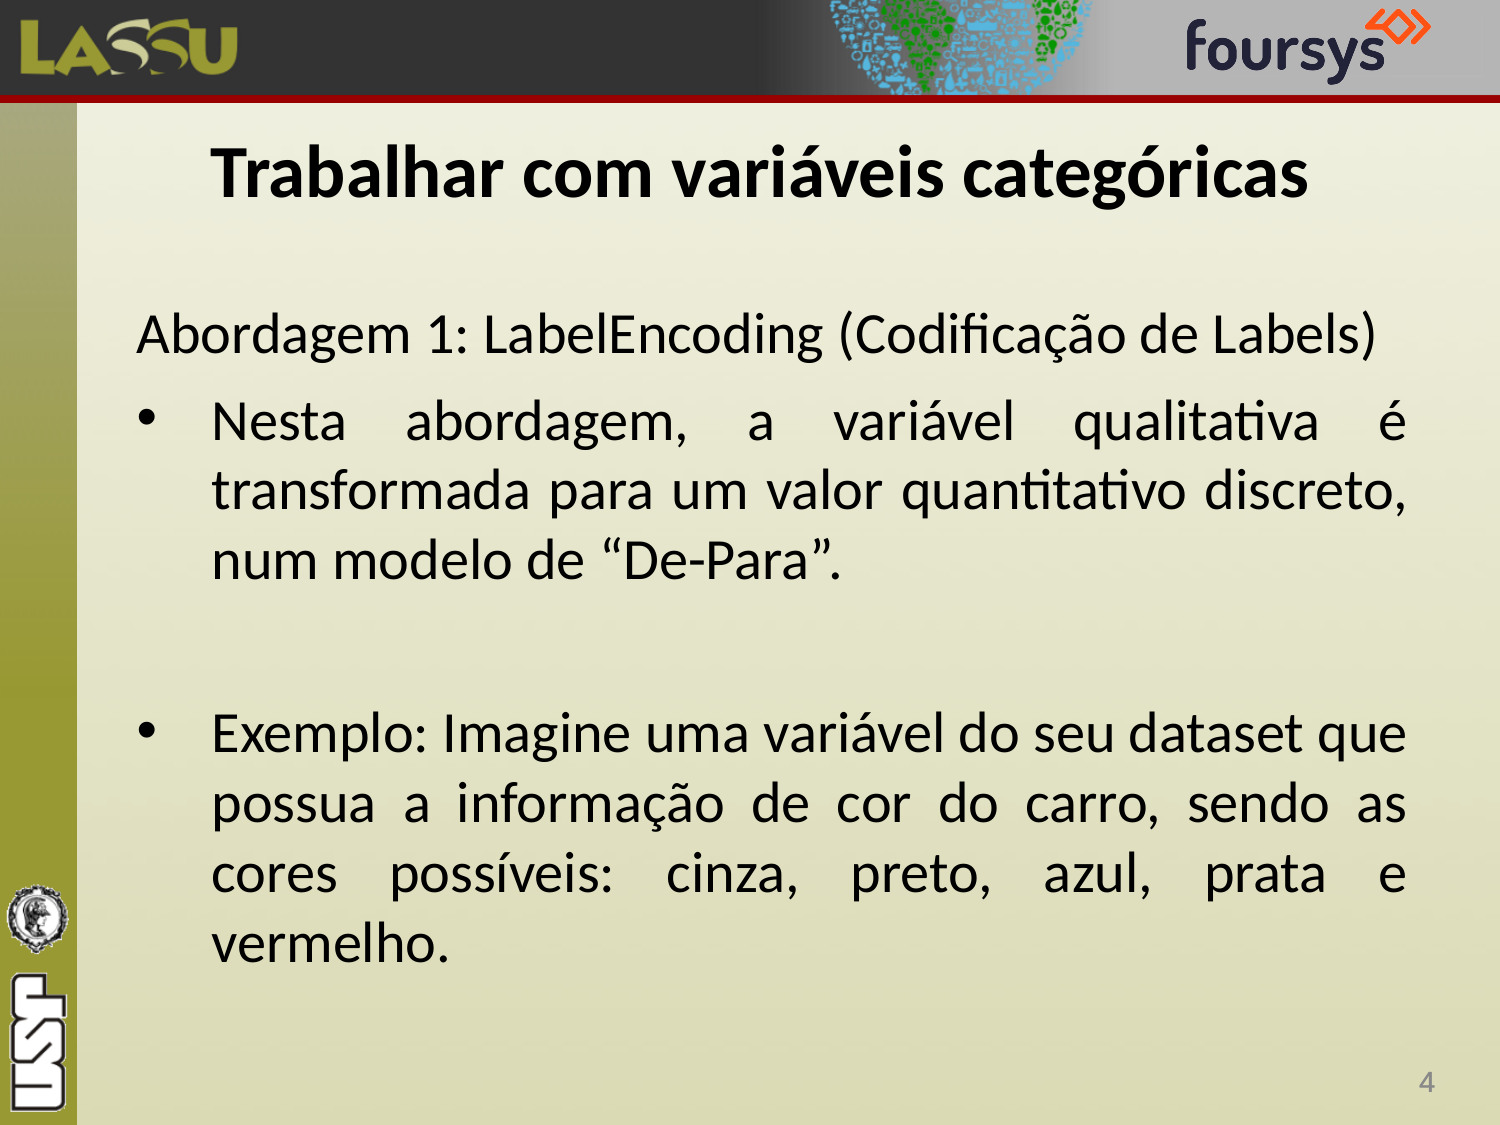

# Trabalhar com variáveis categóricas
Abordagem 1: LabelEncoding (Codificação de Labels)
Nesta abordagem, a variável qualitativa é transformada para um valor quantitativo discreto, num modelo de “De-Para”.

Exemplo: Imagine uma variável do seu dataset que possua a informação de cor do carro, sendo as cores possíveis: cinza, preto, azul, prata e vermelho.

4
4